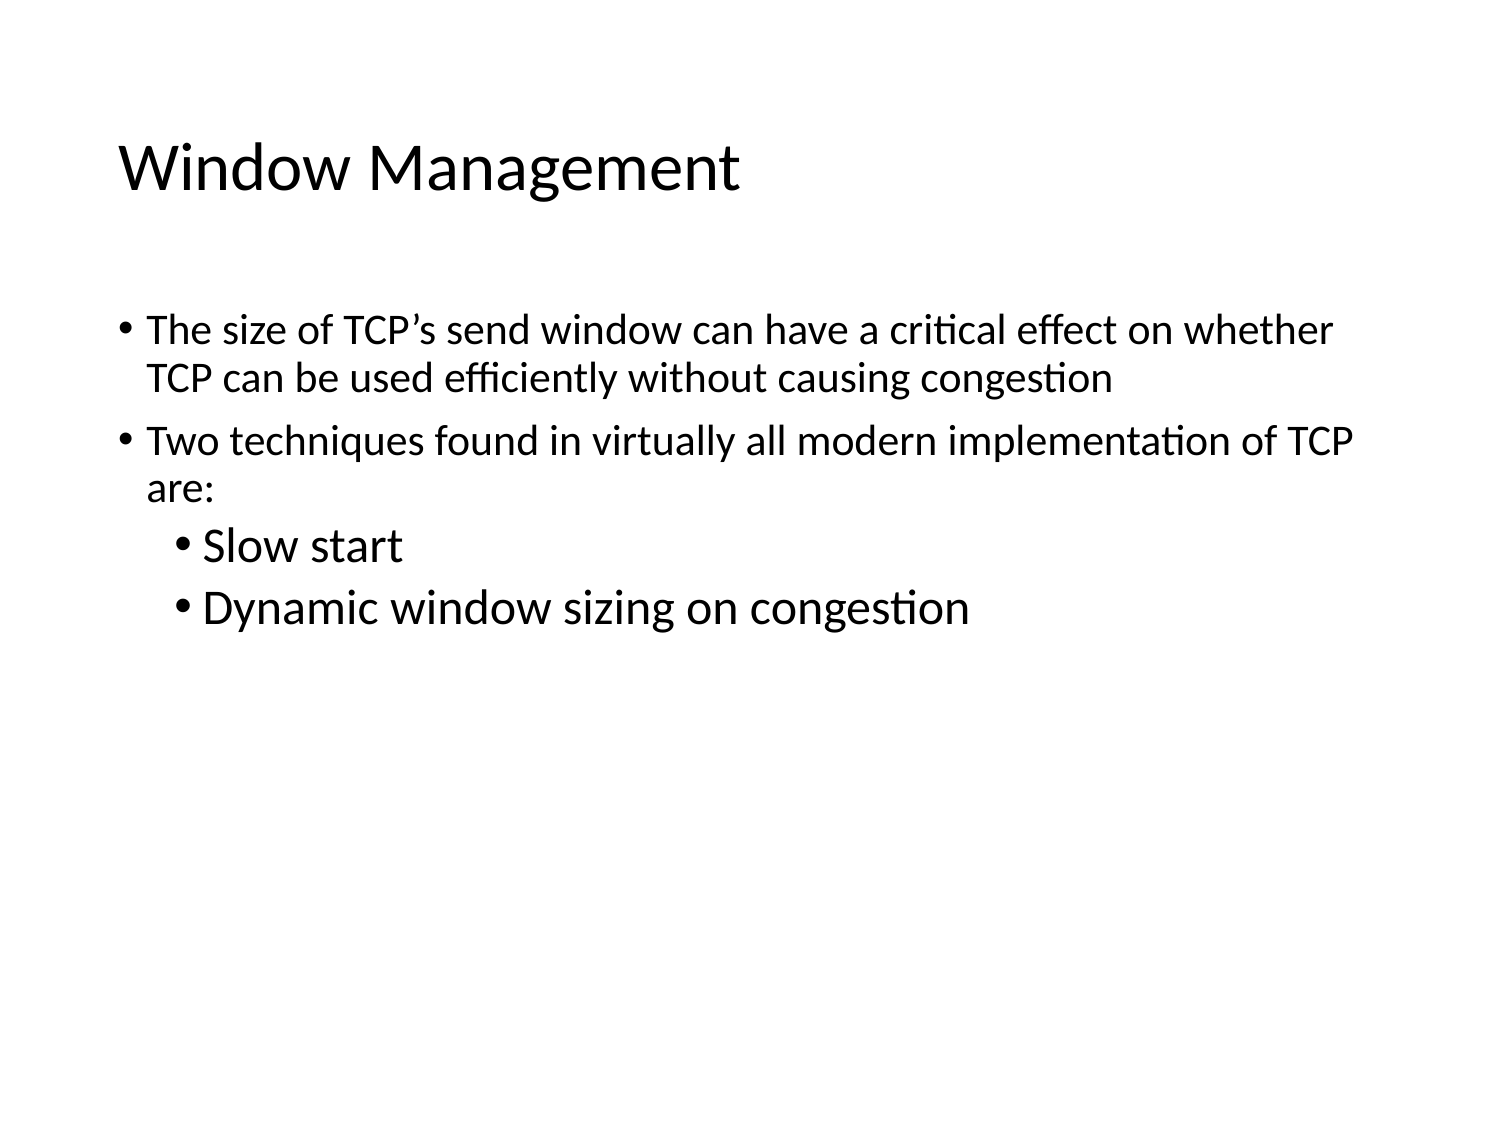

# Window Management
The size of TCP’s send window can have a critical effect on whether TCP can be used efficiently without causing congestion
Two techniques found in virtually all modern implementation of TCP are:
Slow start
Dynamic window sizing on congestion